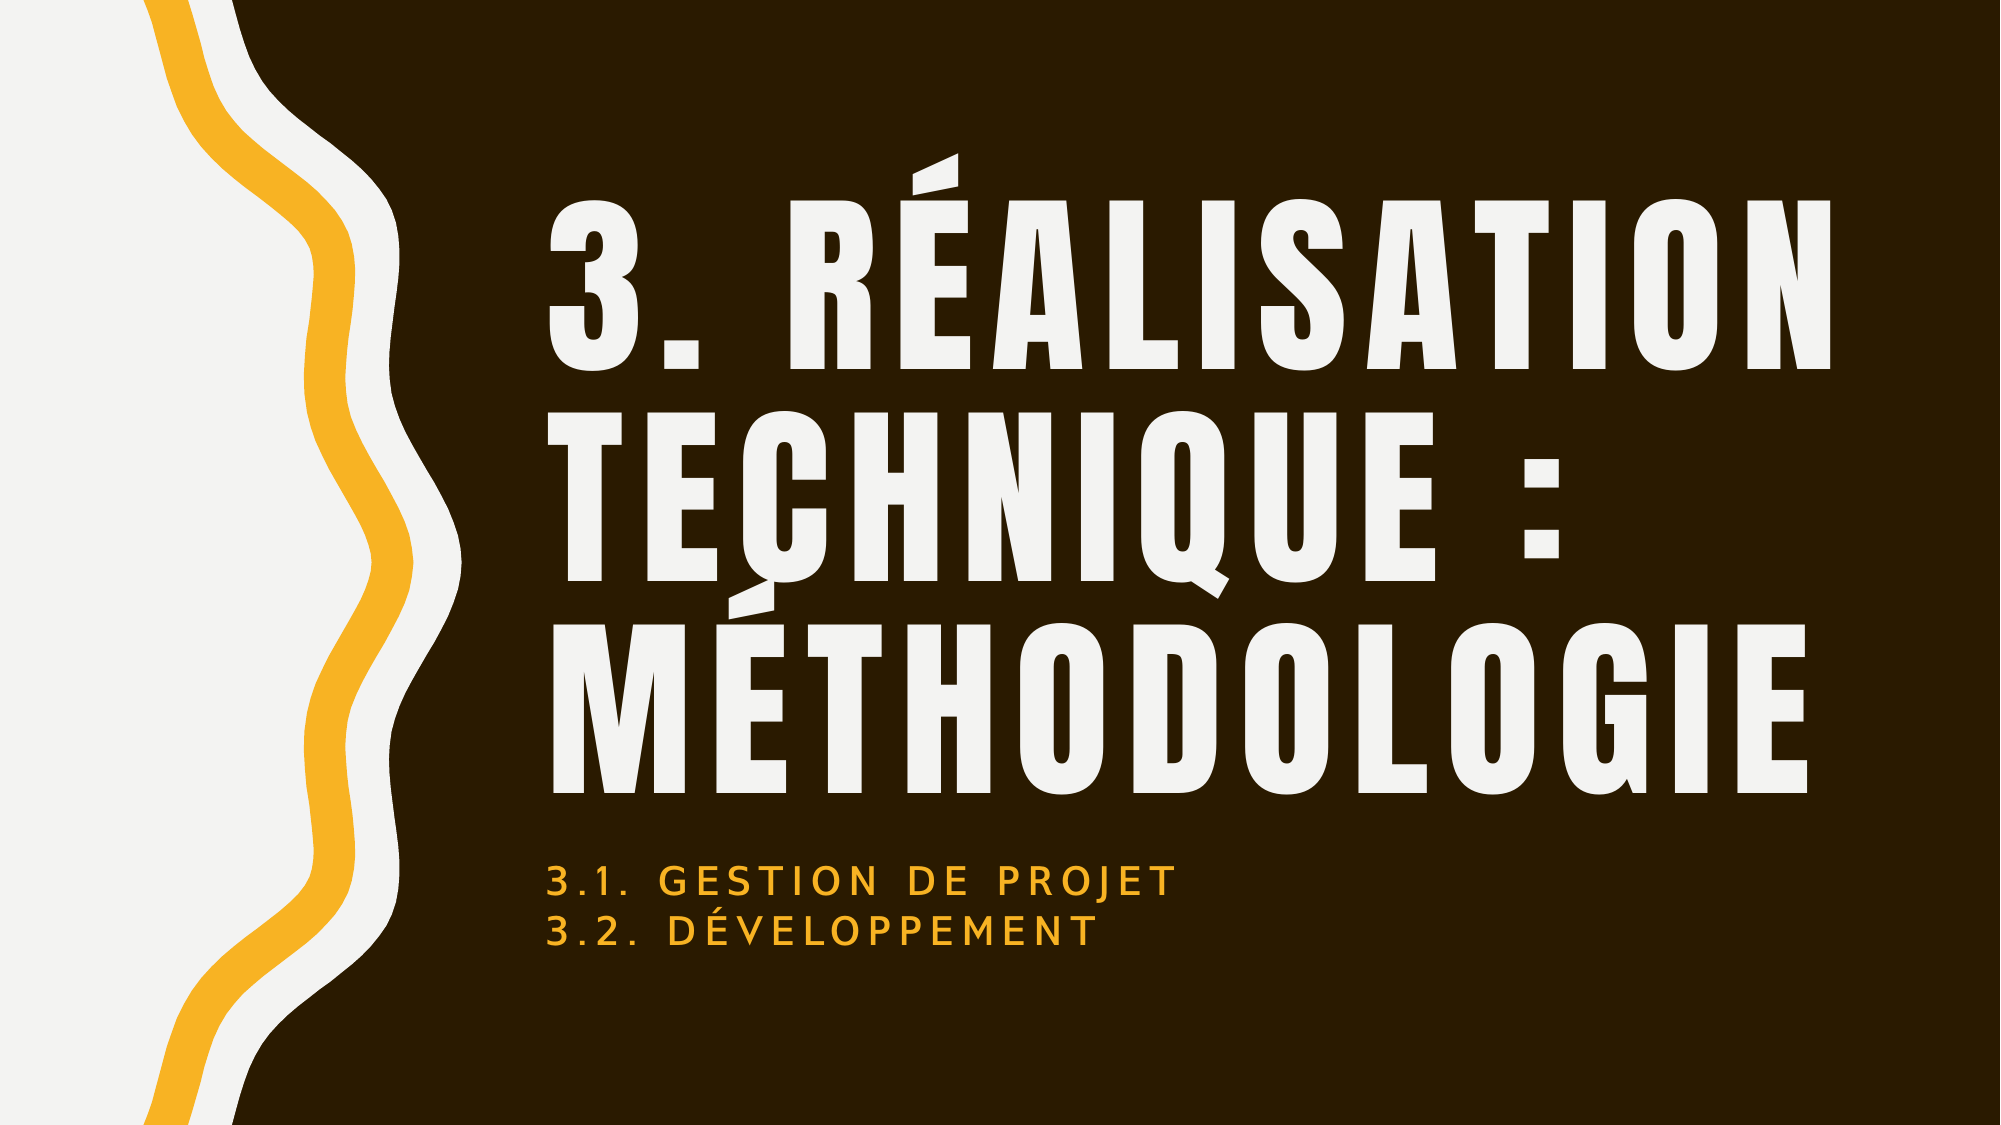

# 3. Réalisation technique : méthodologie
3.1. Gestion de projet
3.2. Développement